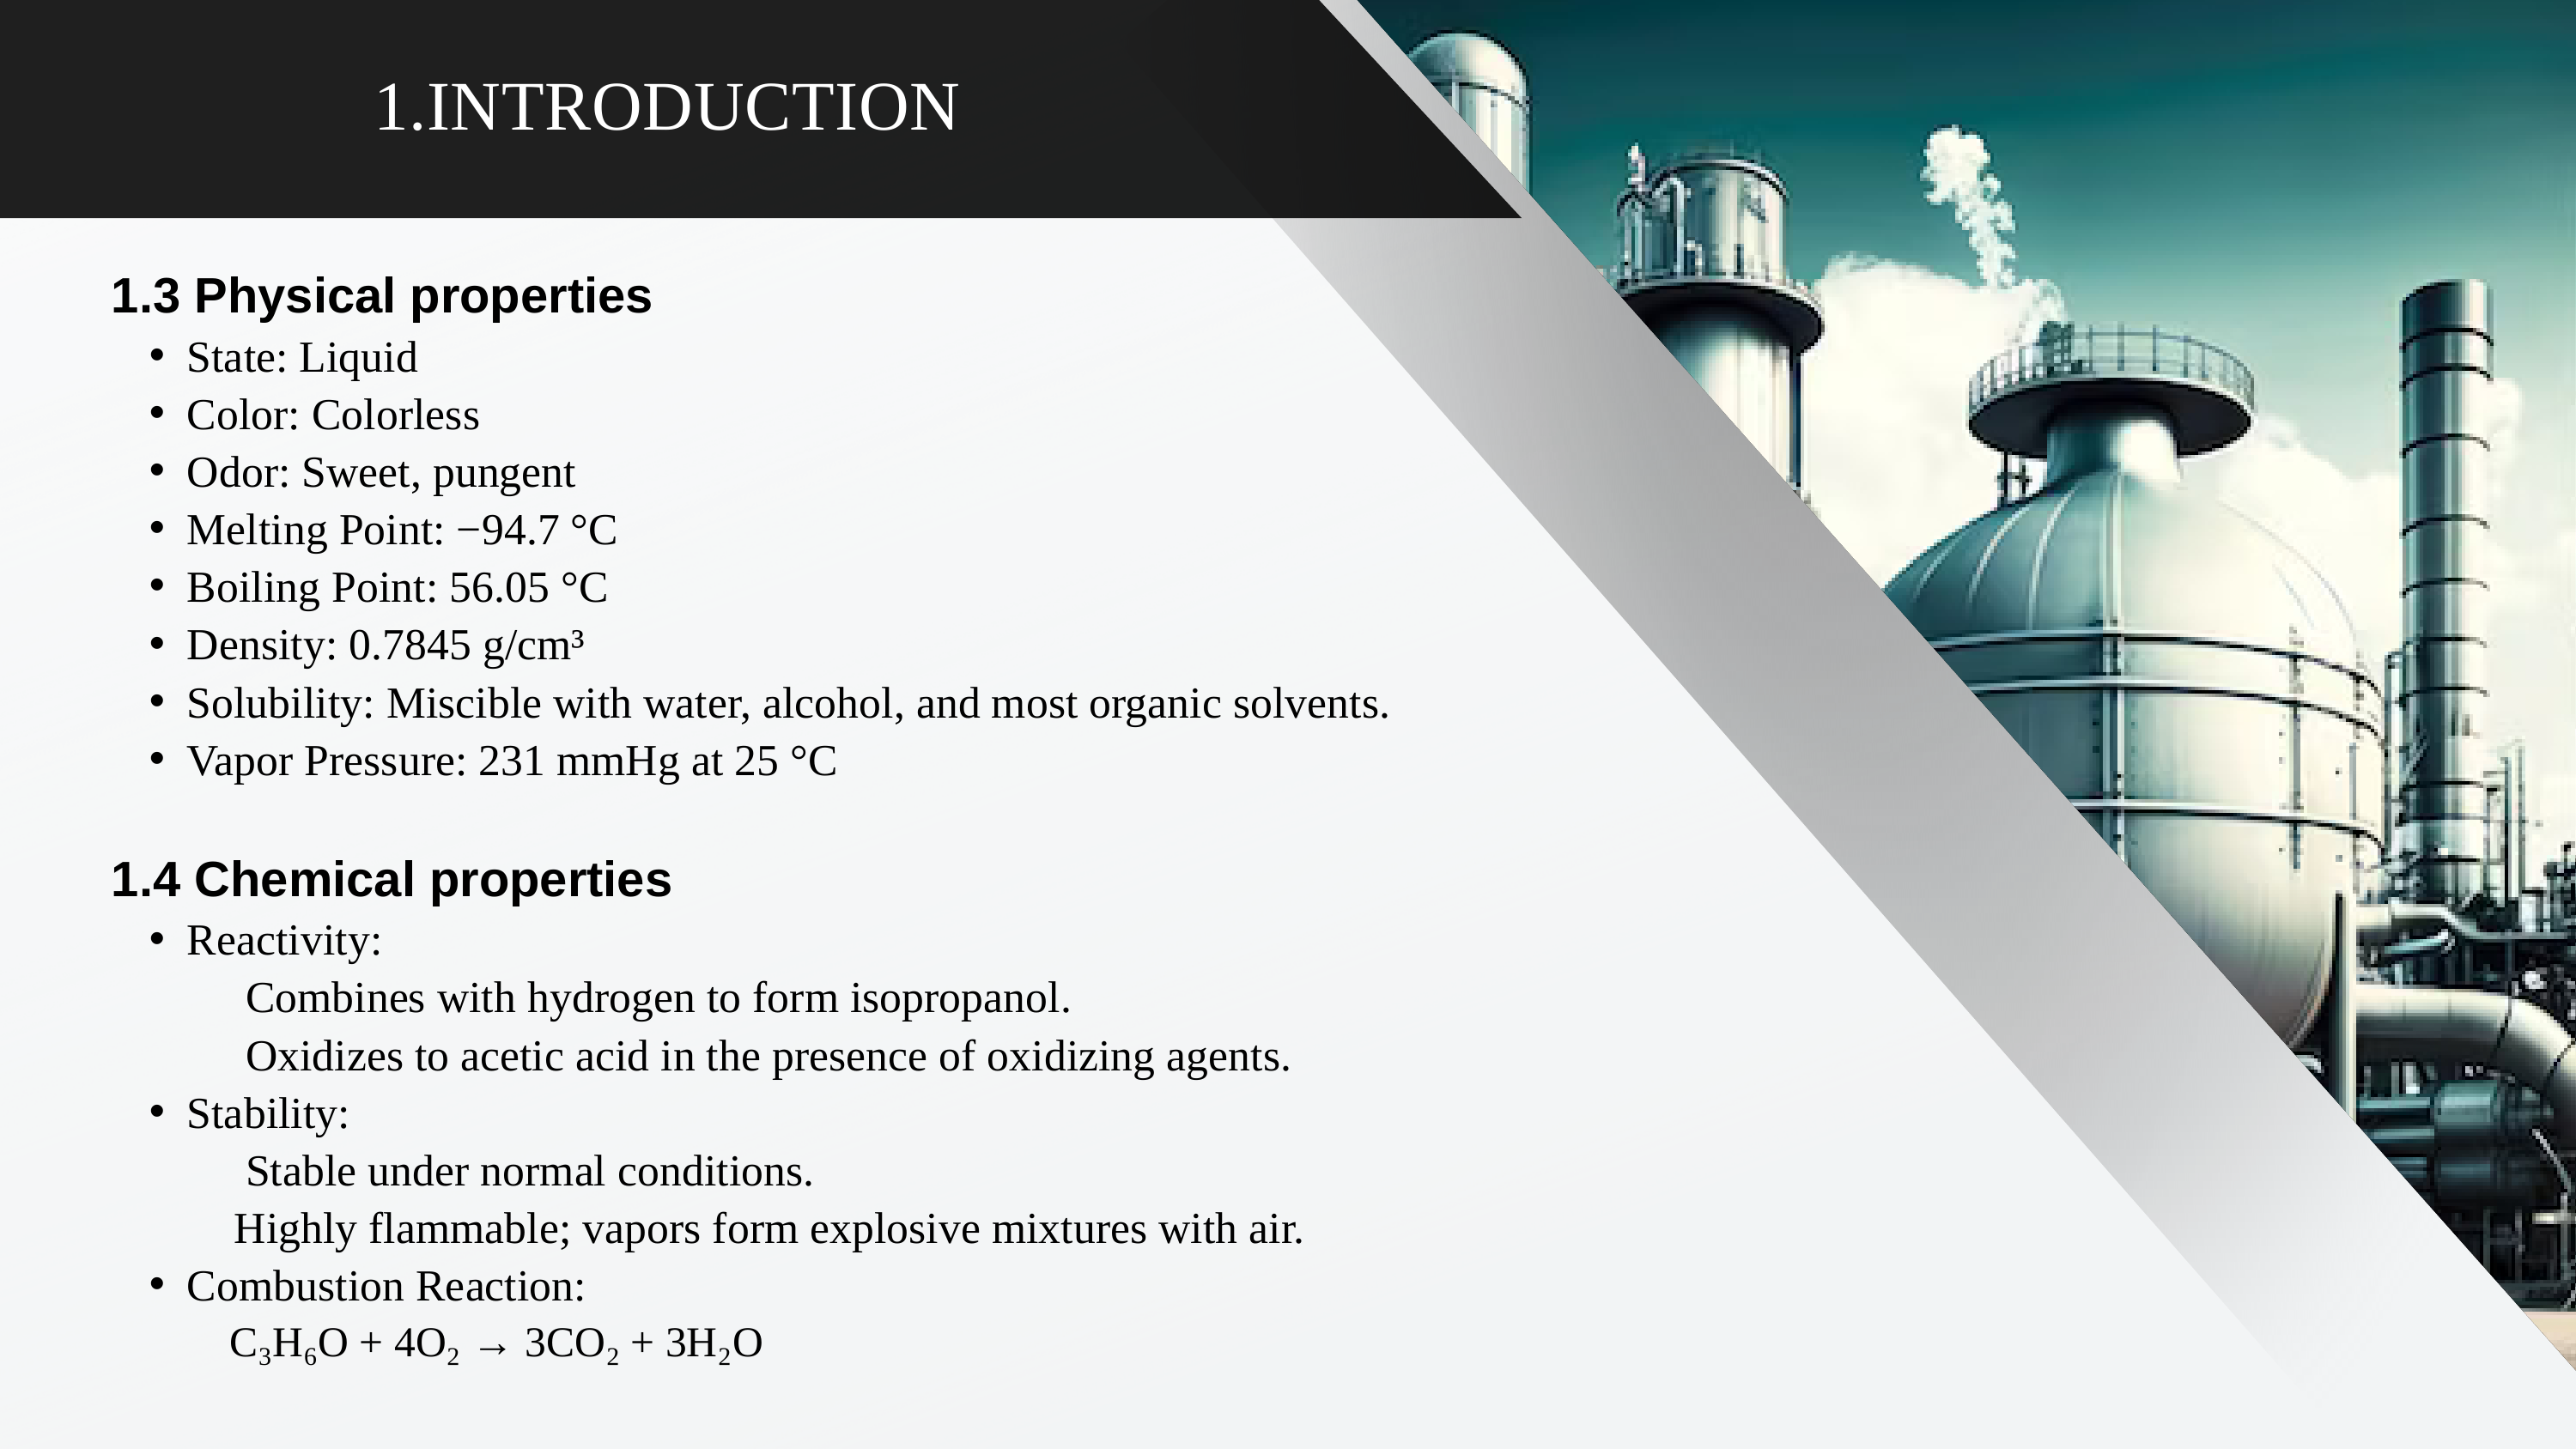

1.INTRODUCTION
1.3 Physical properties
State: Liquid
Color: Colorless
Odor: Sweet, pungent
Melting Point: −94.7 °C
Boiling Point: 56.05 °C
Density: 0.7845 g/cm³
Solubility: Miscible with water, alcohol, and most organic solvents.
Vapor Pressure: 231 mmHg at 25 °C

1.4 Chemical properties
Reactivity:
            Combines with hydrogen to form isopropanol.
            Oxidizes to acetic acid in the presence of oxidizing agents.
Stability:
            Stable under normal conditions.
           Highly flammable; vapors form explosive mixtures with air.
Combustion Reaction:
           C₃H₆O + 4O₂ → 3CO₂ + 3H₂O